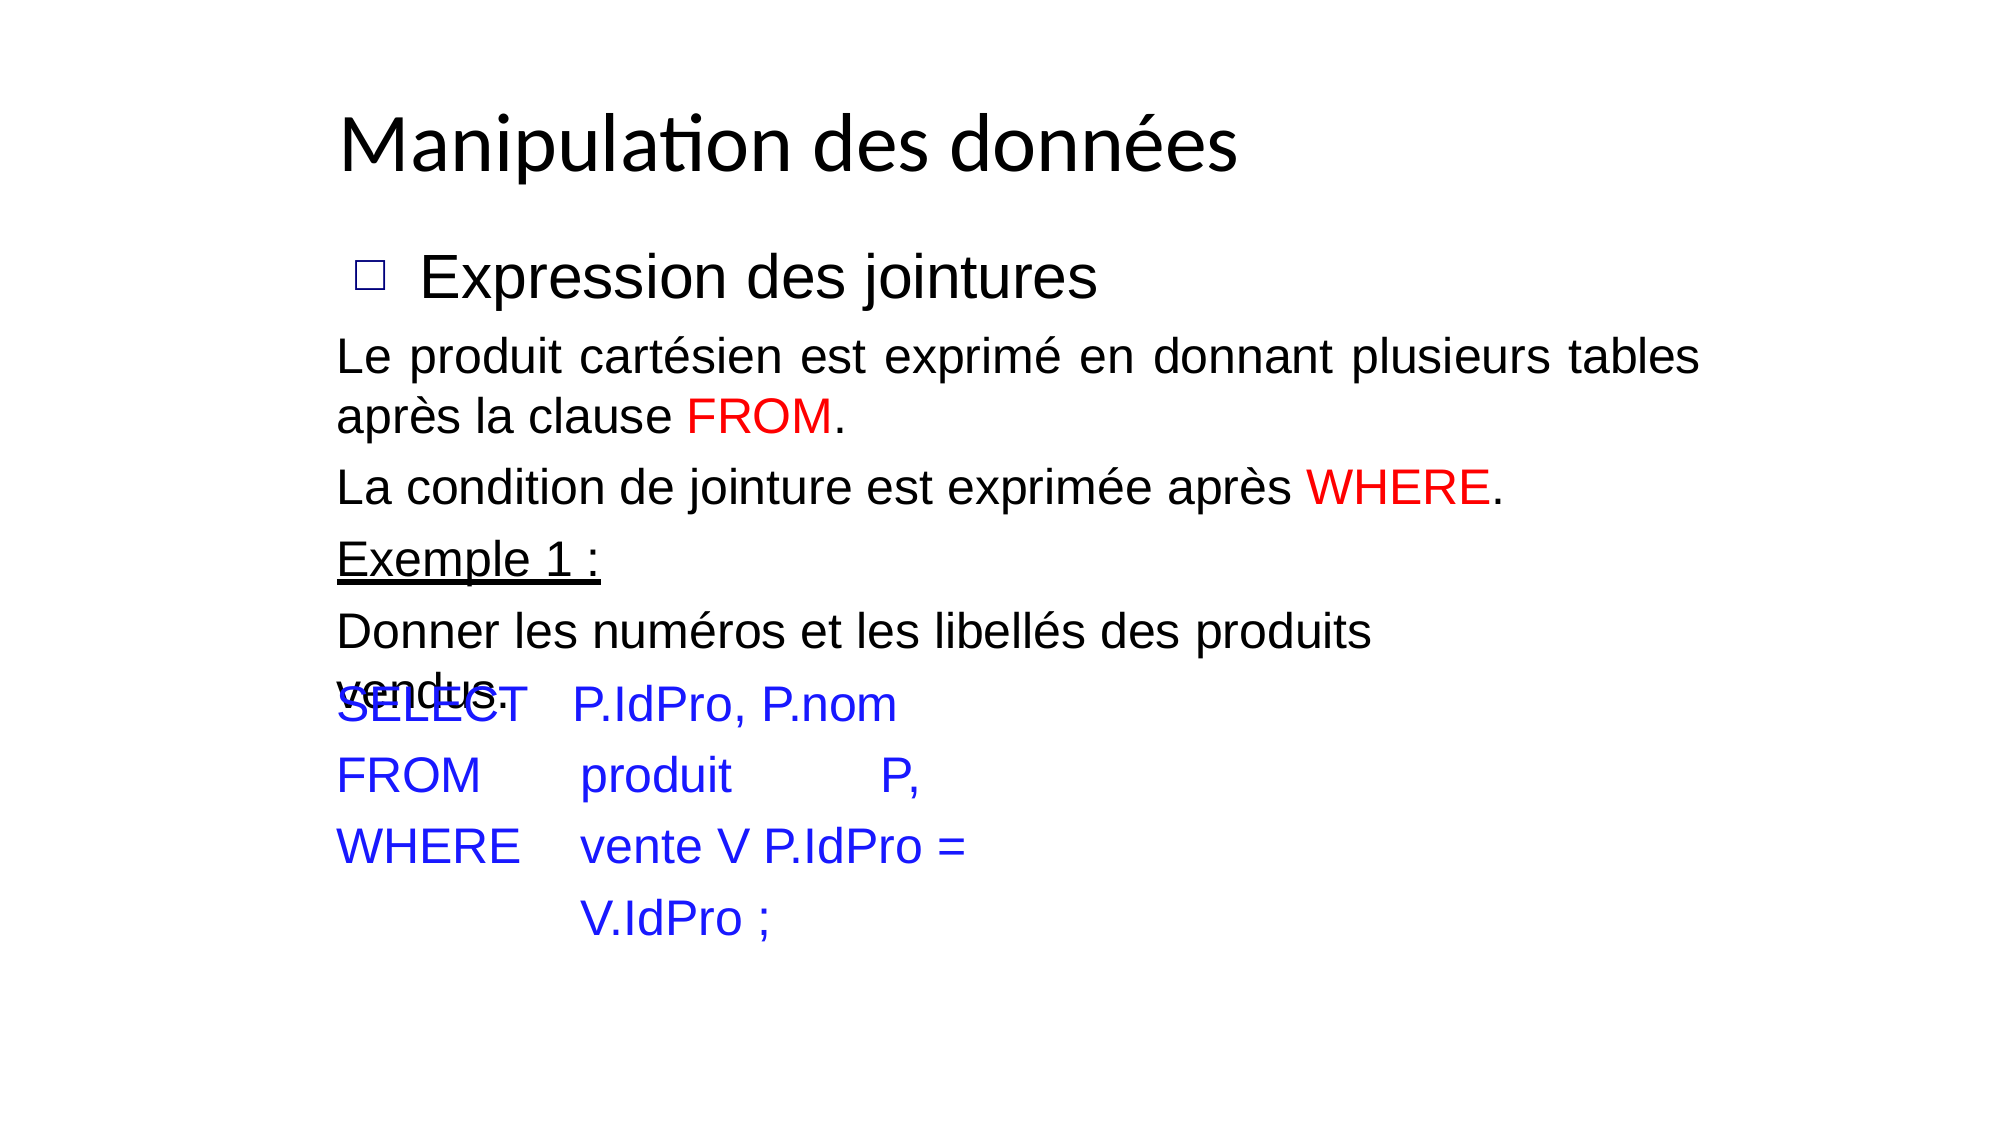

# Manipulation des données
Expression des jointures
Le produit cartésien est exprimé en donnant plusieurs tables après la clause FROM.
La condition de jointure est exprimée après WHERE. Exemple 1 :
Donner les numéros et les libellés des produits vendus.
SELECT FROM WHERE
P.IdPro, P.nom produit	P, vente V P.IdPro = V.IdPro ;